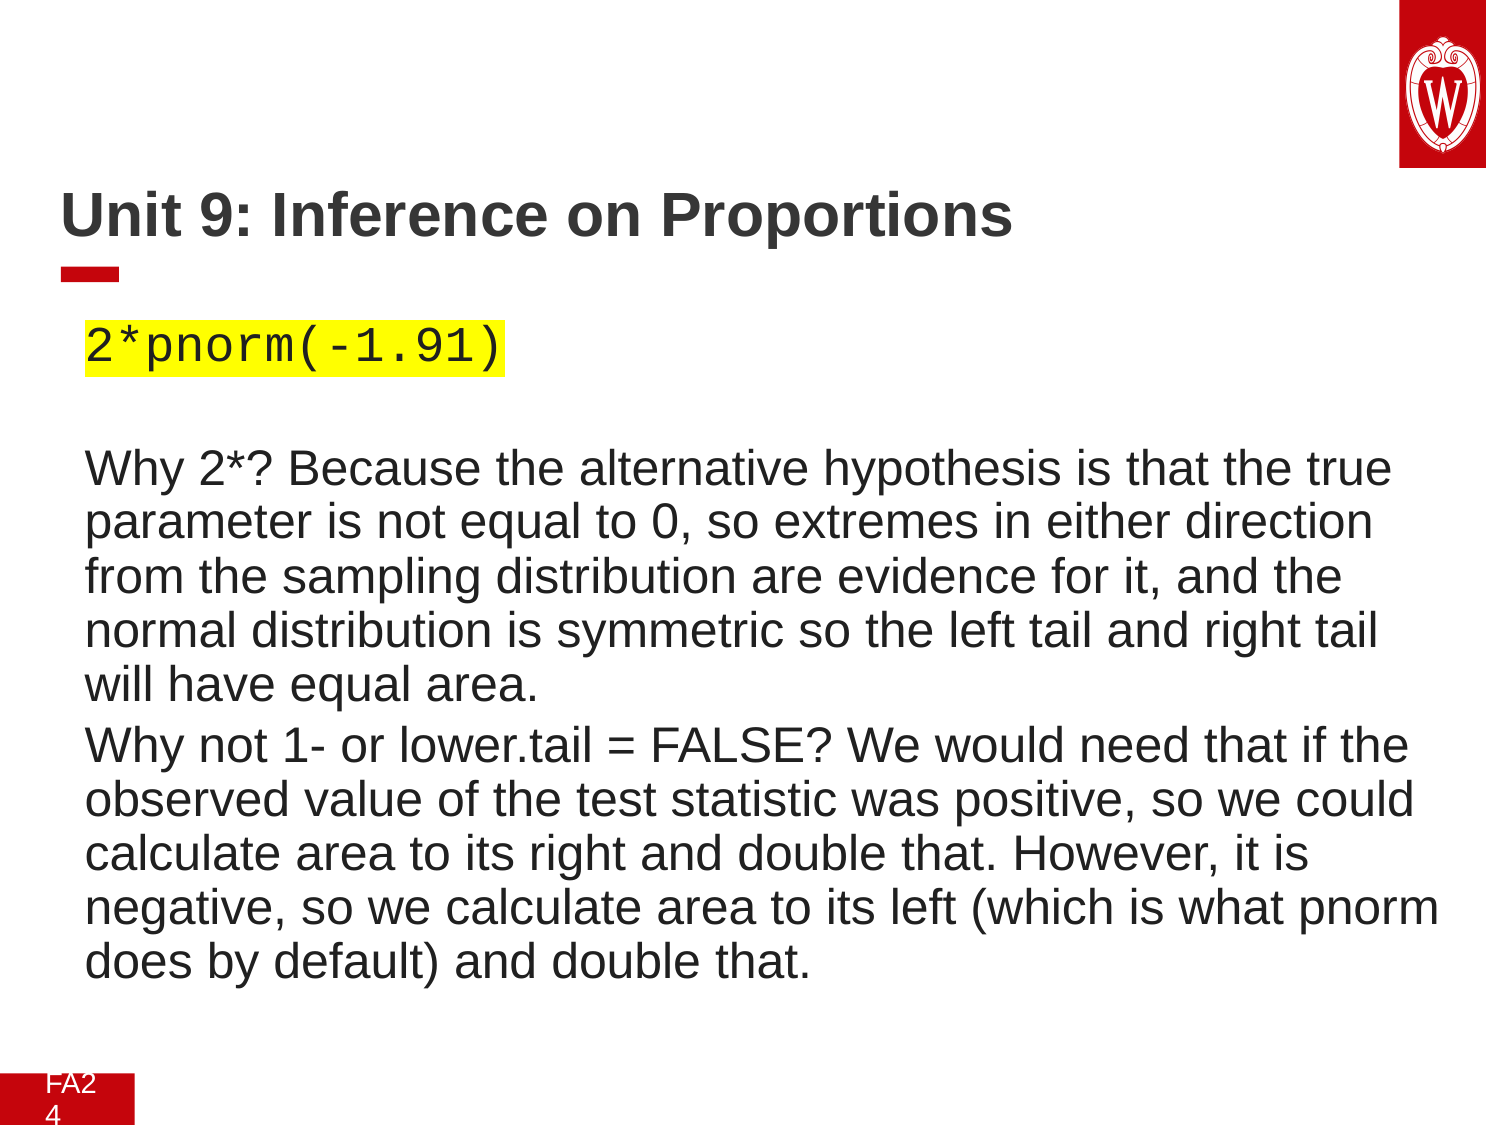

# Unit 9: Inference on Proportions
2*pnorm(-1.91)

Why 2*? Because the alternative hypothesis is that the true parameter is not equal to 0, so extremes in either direction from the sampling distribution are evidence for it, and the normal distribution is symmetric so the left tail and right tail will have equal area.
Why not 1- or lower.tail = FALSE? We would need that if the observed value of the test statistic was positive, so we could calculate area to its right and double that. However, it is negative, so we calculate area to its left (which is what pnorm does by default) and double that.
FA24